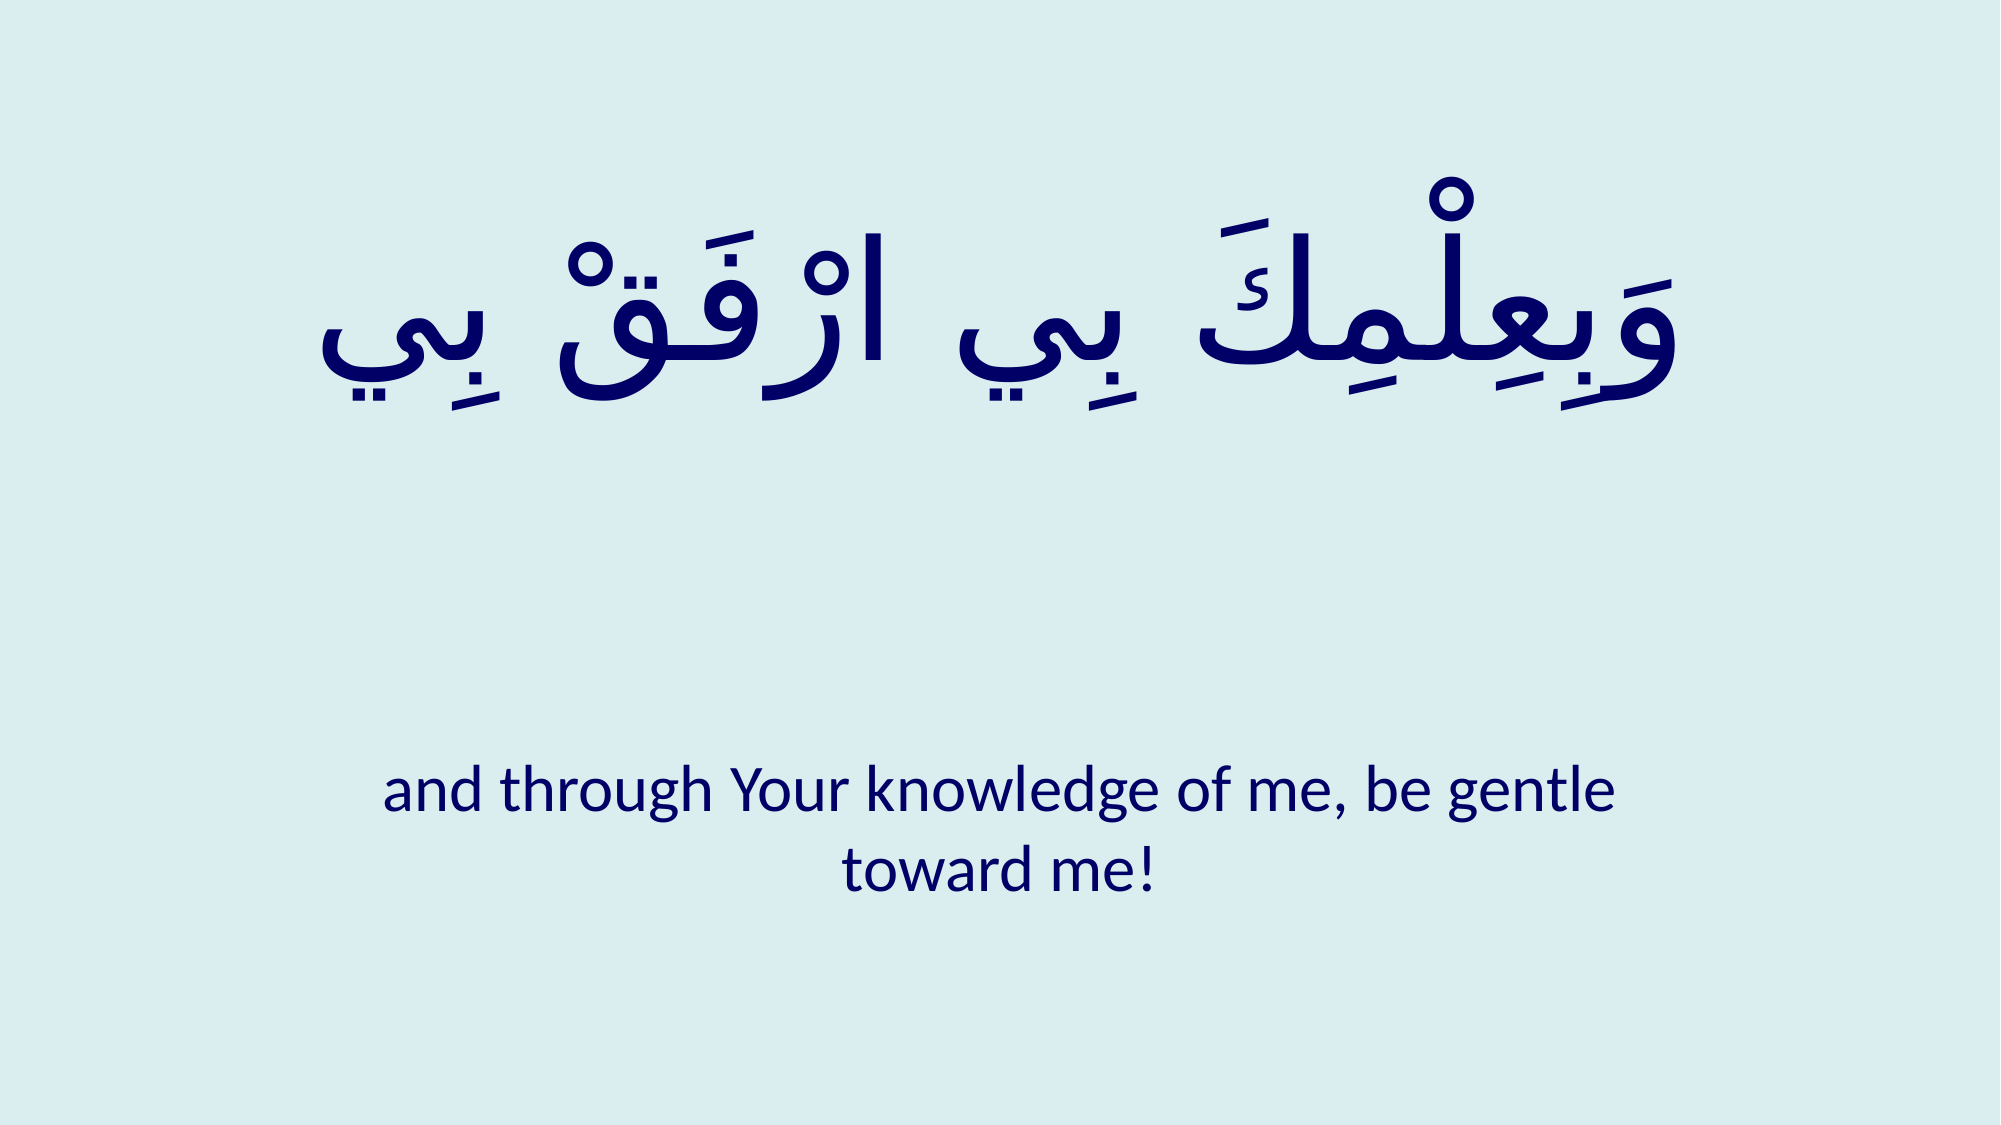

# وَبِعِلْمِكَ بِي ارْفَقْ بِي
and through Your knowledge of me, be gentle toward me!